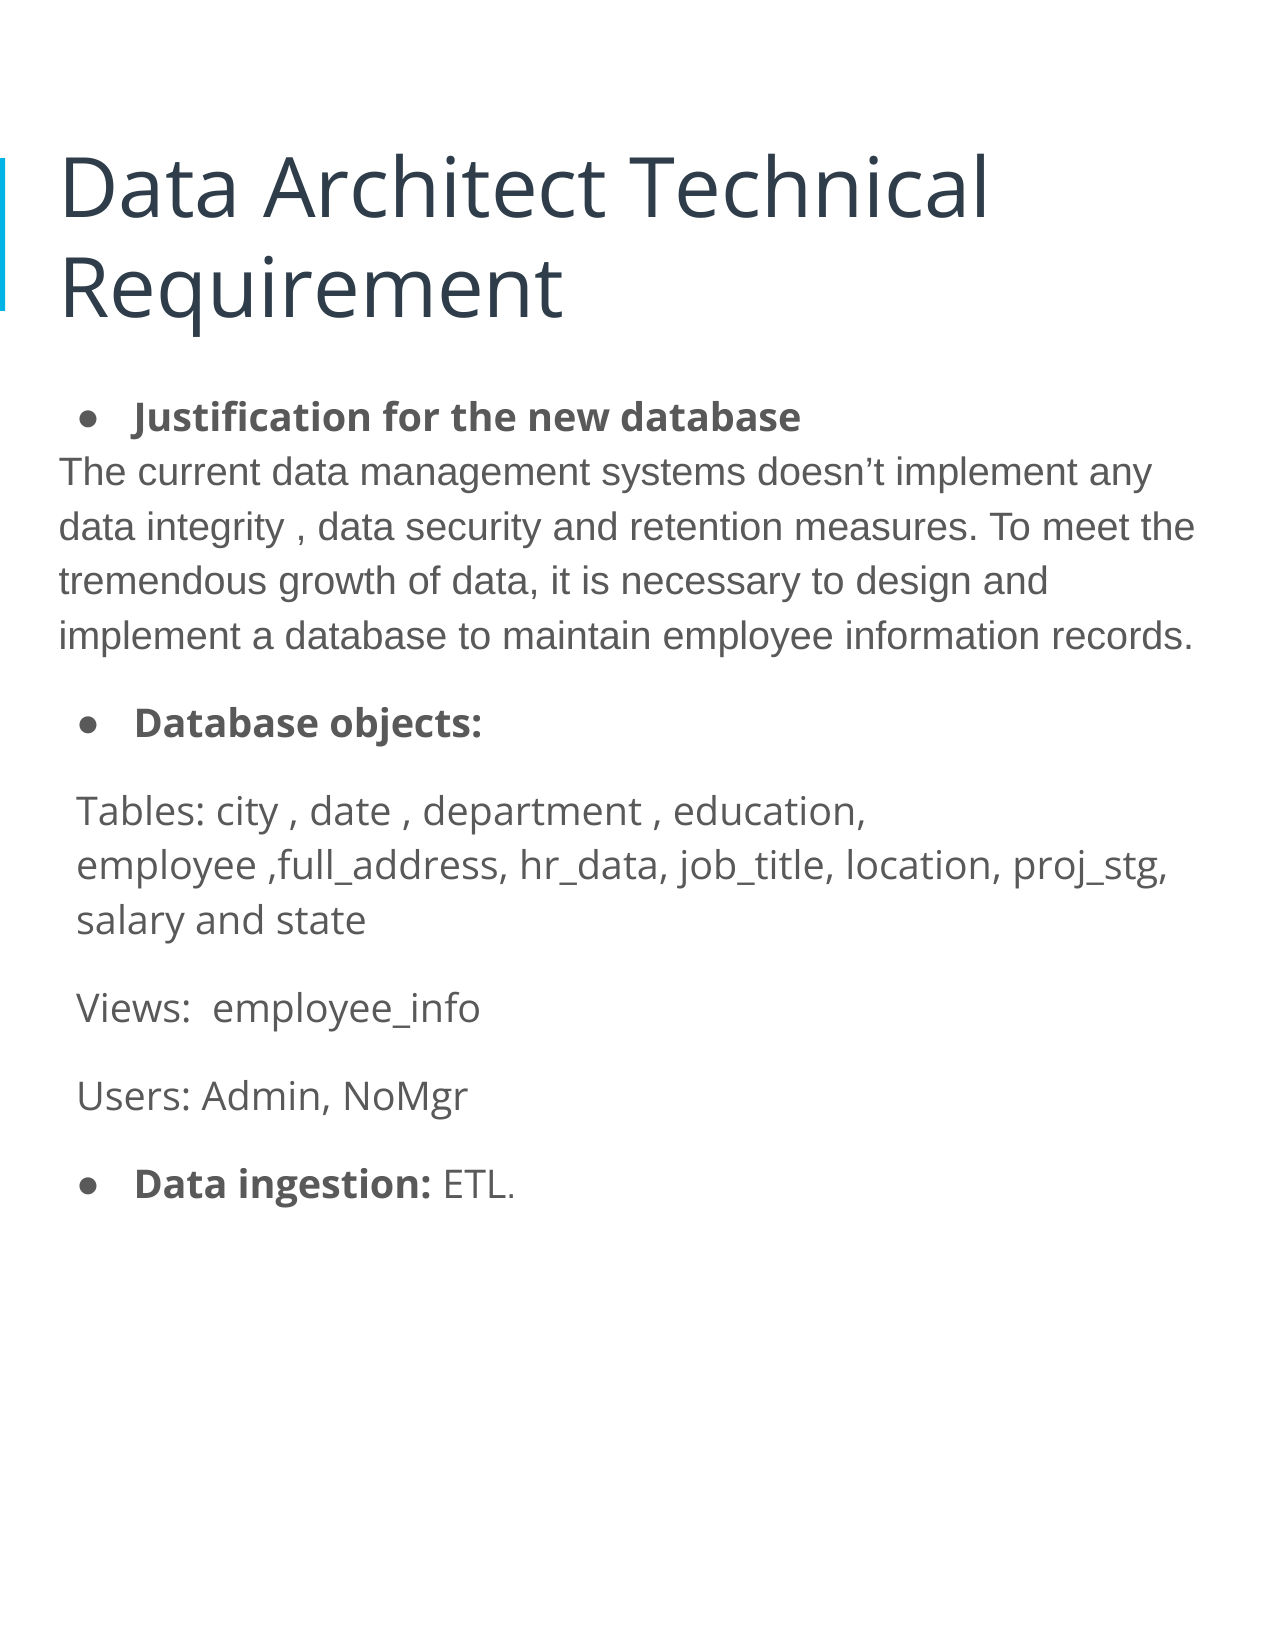

# Data Architect Technical Requirement
Justification for the new database
The current data management systems doesn’t implement any data integrity , data security and retention measures. To meet the tremendous growth of data, it is necessary to design and implement a database to maintain employee information records.
Database objects:
Tables: city , date , department , education, employee ,full_address, hr_data, job_title, location, proj_stg, salary and state
Views:  employee_info
Users: Admin, NoMgr
Data ingestion: ETL.